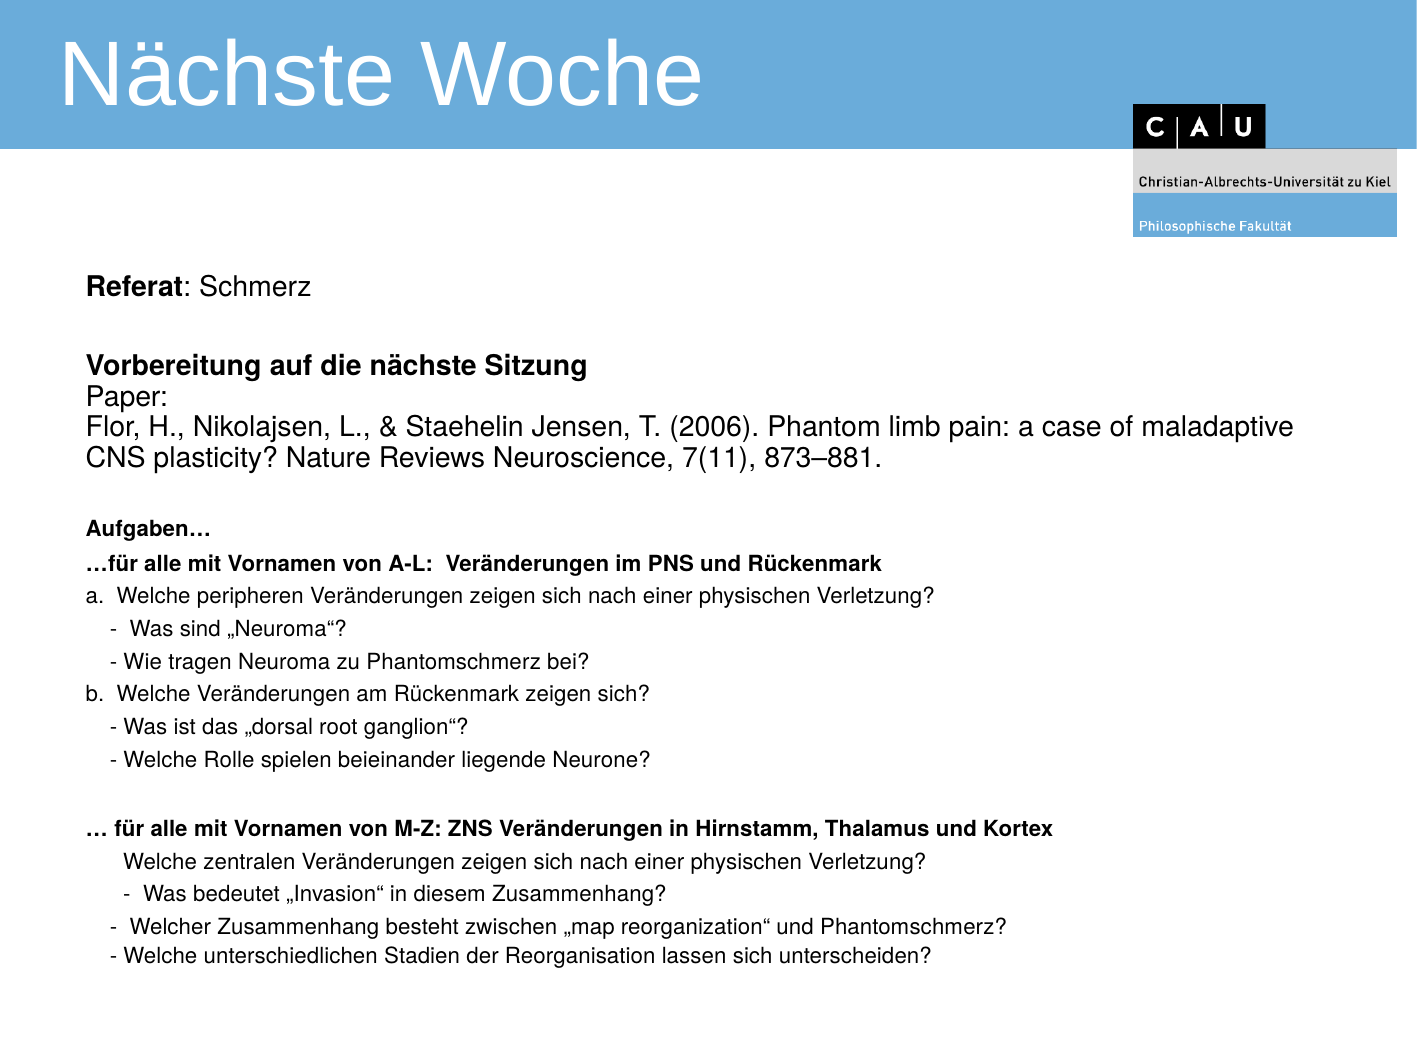

# Nächste Woche

Referat: Schmerz

Vorbereitung auf die nächste Sitzung
Paper:
Flor, H., Nikolajsen, L., & Staehelin Jensen, T. (2006). Phantom limb pain: a case of maladaptive CNS plasticity? Nature Reviews Neuroscience, 7(11), 873–881.

Aufgaben…
…für alle mit Vornamen von A-L:  Veränderungen im PNS und Rückenmark
a.  Welche peripheren Veränderungen zeigen sich nach einer physischen Verletzung?
-  Was sind „Neuroma“?
	- Wie tragen Neuroma zu Phantomschmerz bei?
b.  Welche Veränderungen am Rückenmark zeigen sich?
	- Was ist das „dorsal root ganglion“?
	- Welche Rolle spielen beieinander liegende Neurone?

… für alle mit Vornamen von M-Z: ZNS Veränderungen in Hirnstamm, Thalamus und Kortex
      Welche zentralen Veränderungen zeigen sich nach einer physischen Verletzung?
      -  Was bedeutet „Invasion“ in diesem Zusammenhang?
	-  Welcher Zusammenhang besteht zwischen „map reorganization“ und Phantomschmerz?
	- Welche unterschiedlichen Stadien der Reorganisation lassen sich unterscheiden?